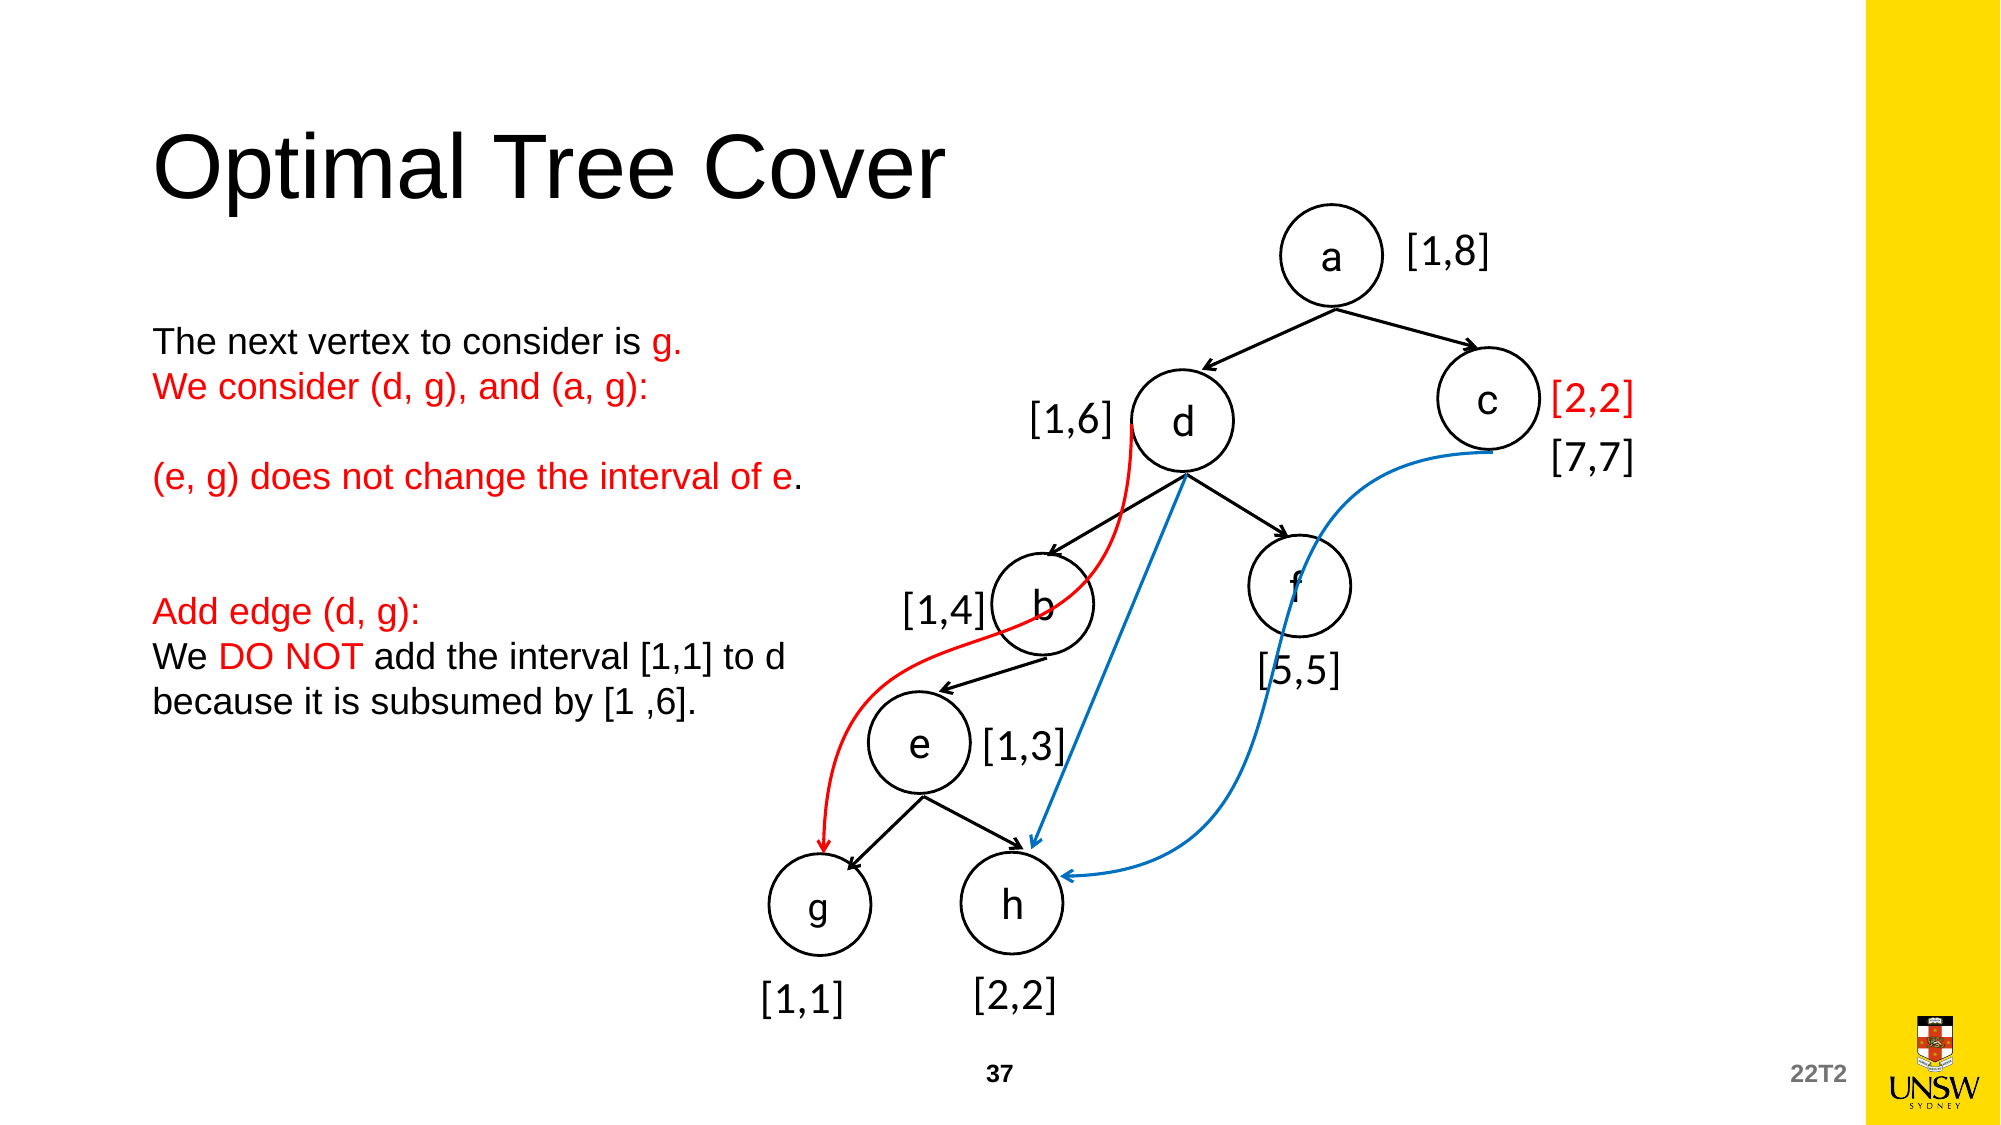

# Optimal Tree Cover

[1,8]
a

The next vertex to consider is g.
We consider (d, g), and (a, g):

(e, g) does not change the interval of e.

Add edge (d, g):
We DO NOT add the interval [1,1] to d because it is subsumed by [1 ,6].

c
[2,2]

[1,6]
d

[7,7]

f
b
[1,4]

[5,5]

e
[1,3]

h
g

[2,2]
[1,1]
37
22T2